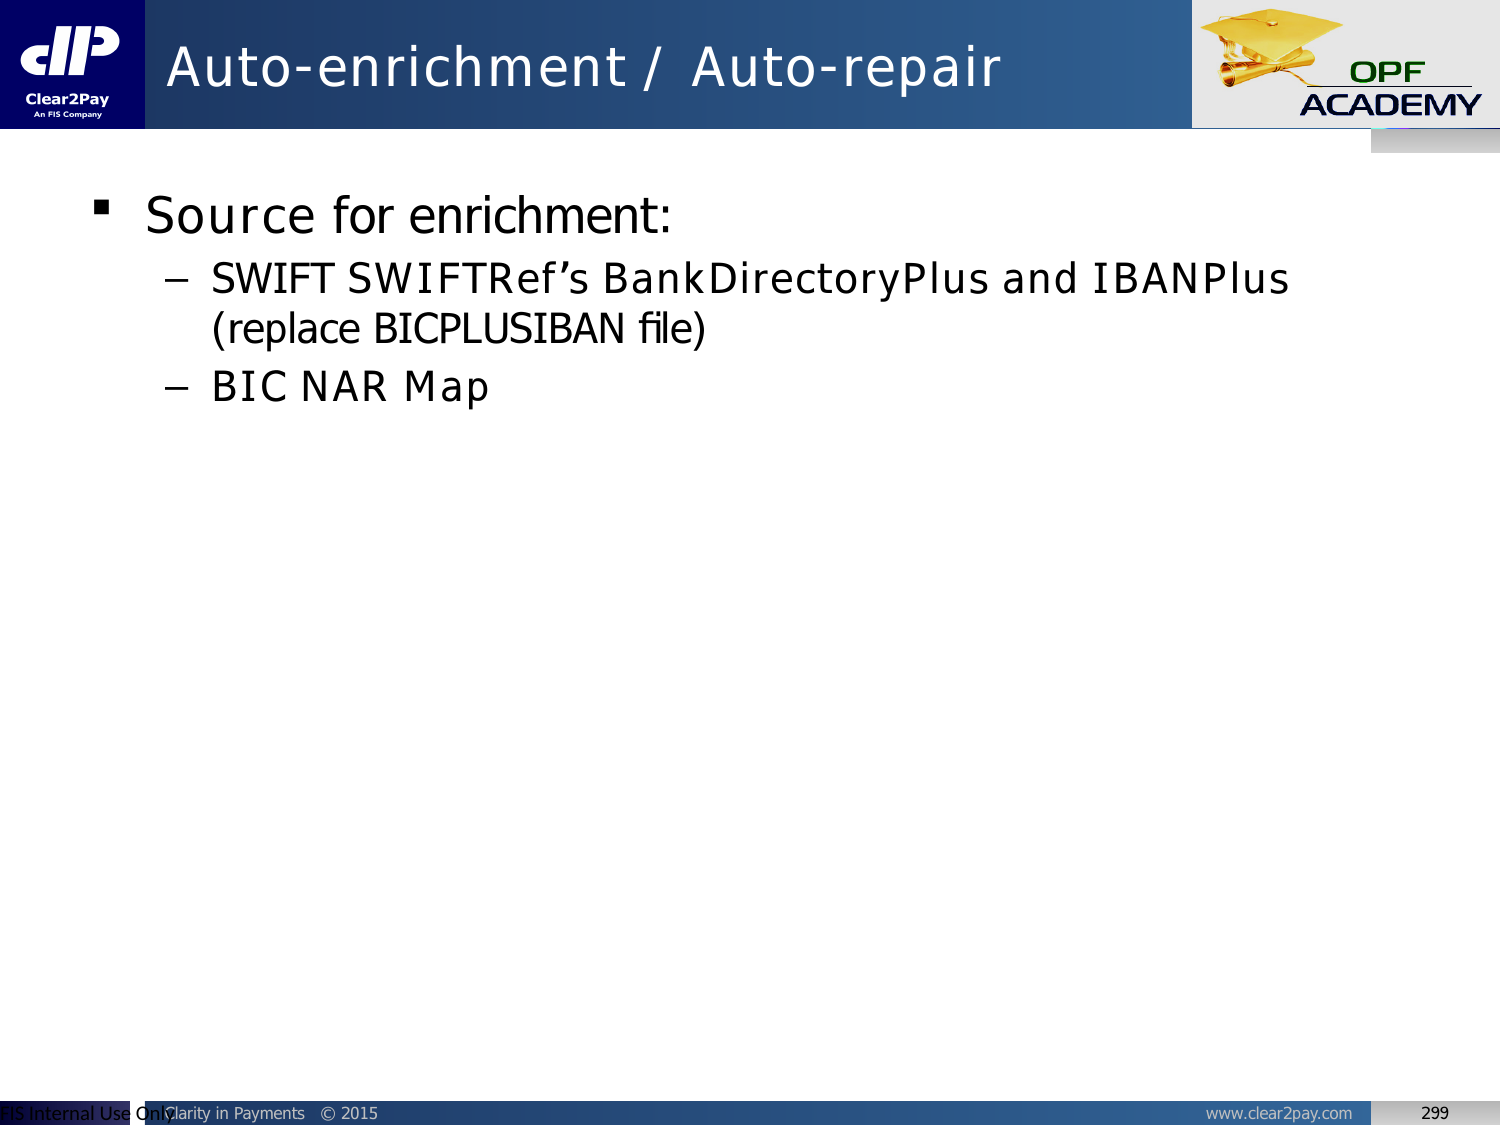

# Auto-enrichment / Auto-repair
Source for enrichment:
SWIFT SWIFTRef’s BankDirectoryPlus and IBANPlus (replace BICPLUSIBAN file)
BIC NAR Map